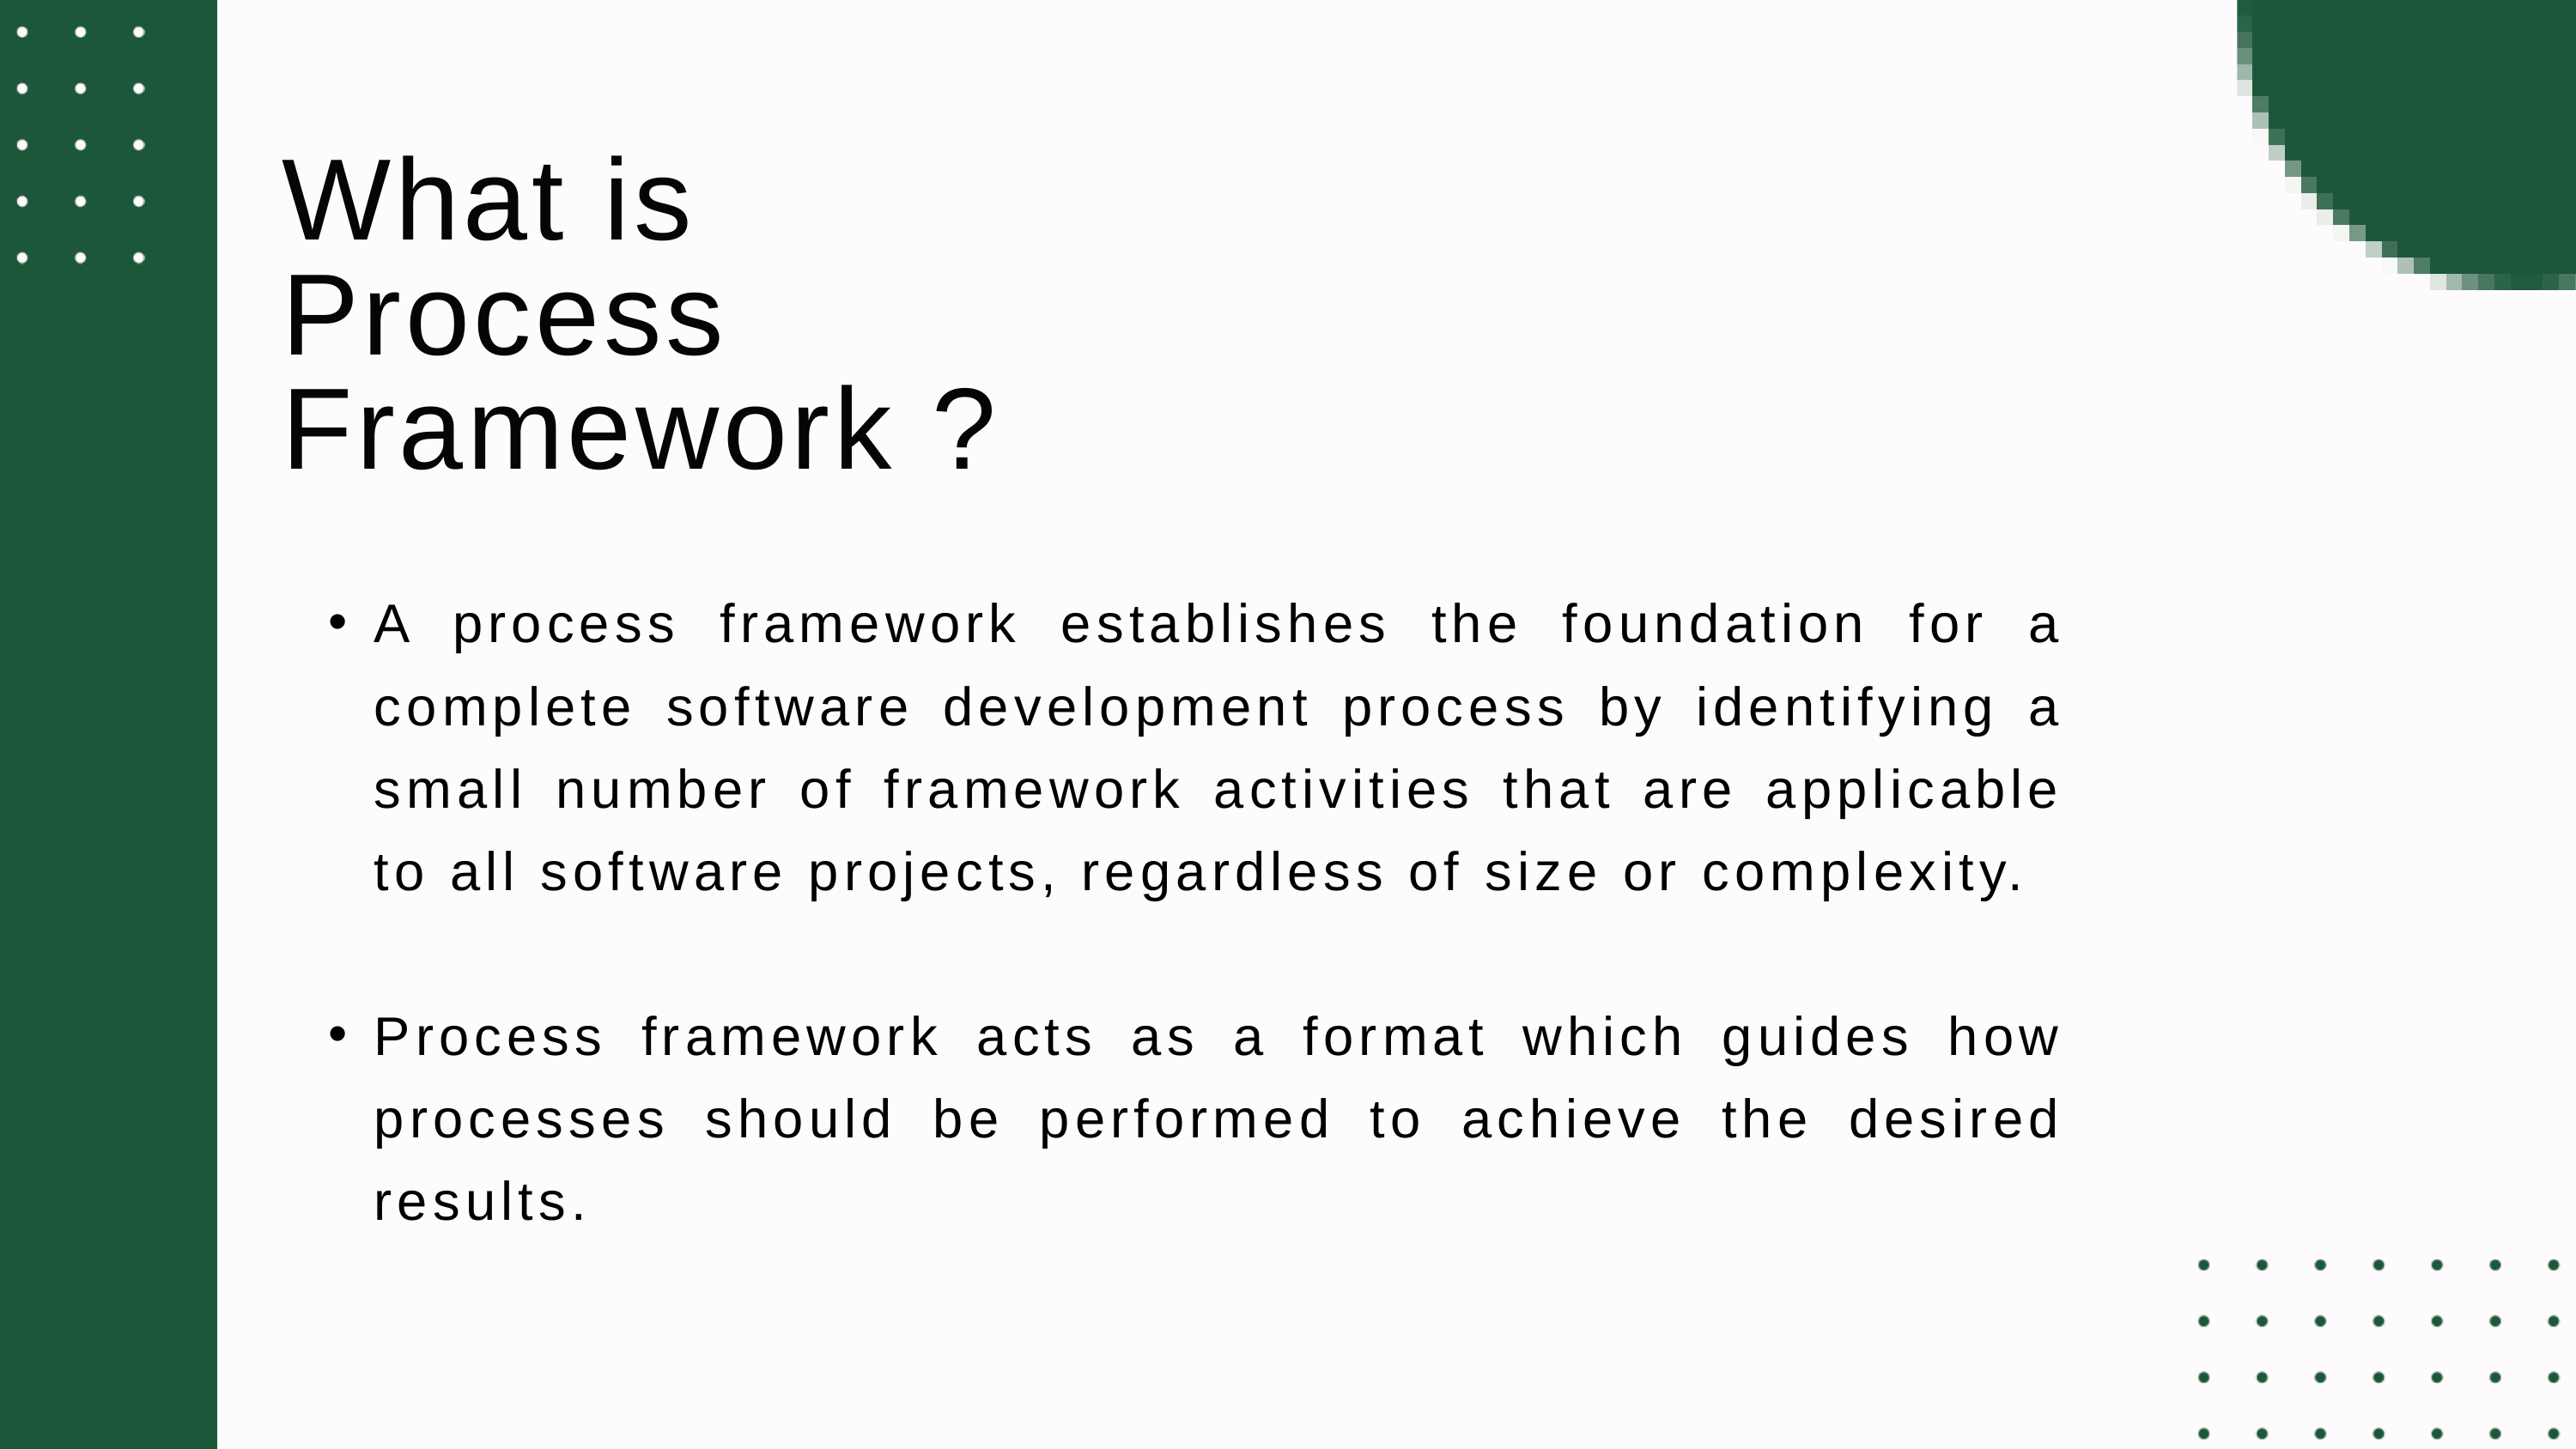

What is
Process Framework ?
A process framework establishes the foundation for a complete software development process by identifying a small number of framework activities that are applicable to all software projects, regardless of size or complexity.

Process framework acts as a format which guides how processes should be performed to achieve the desired results.